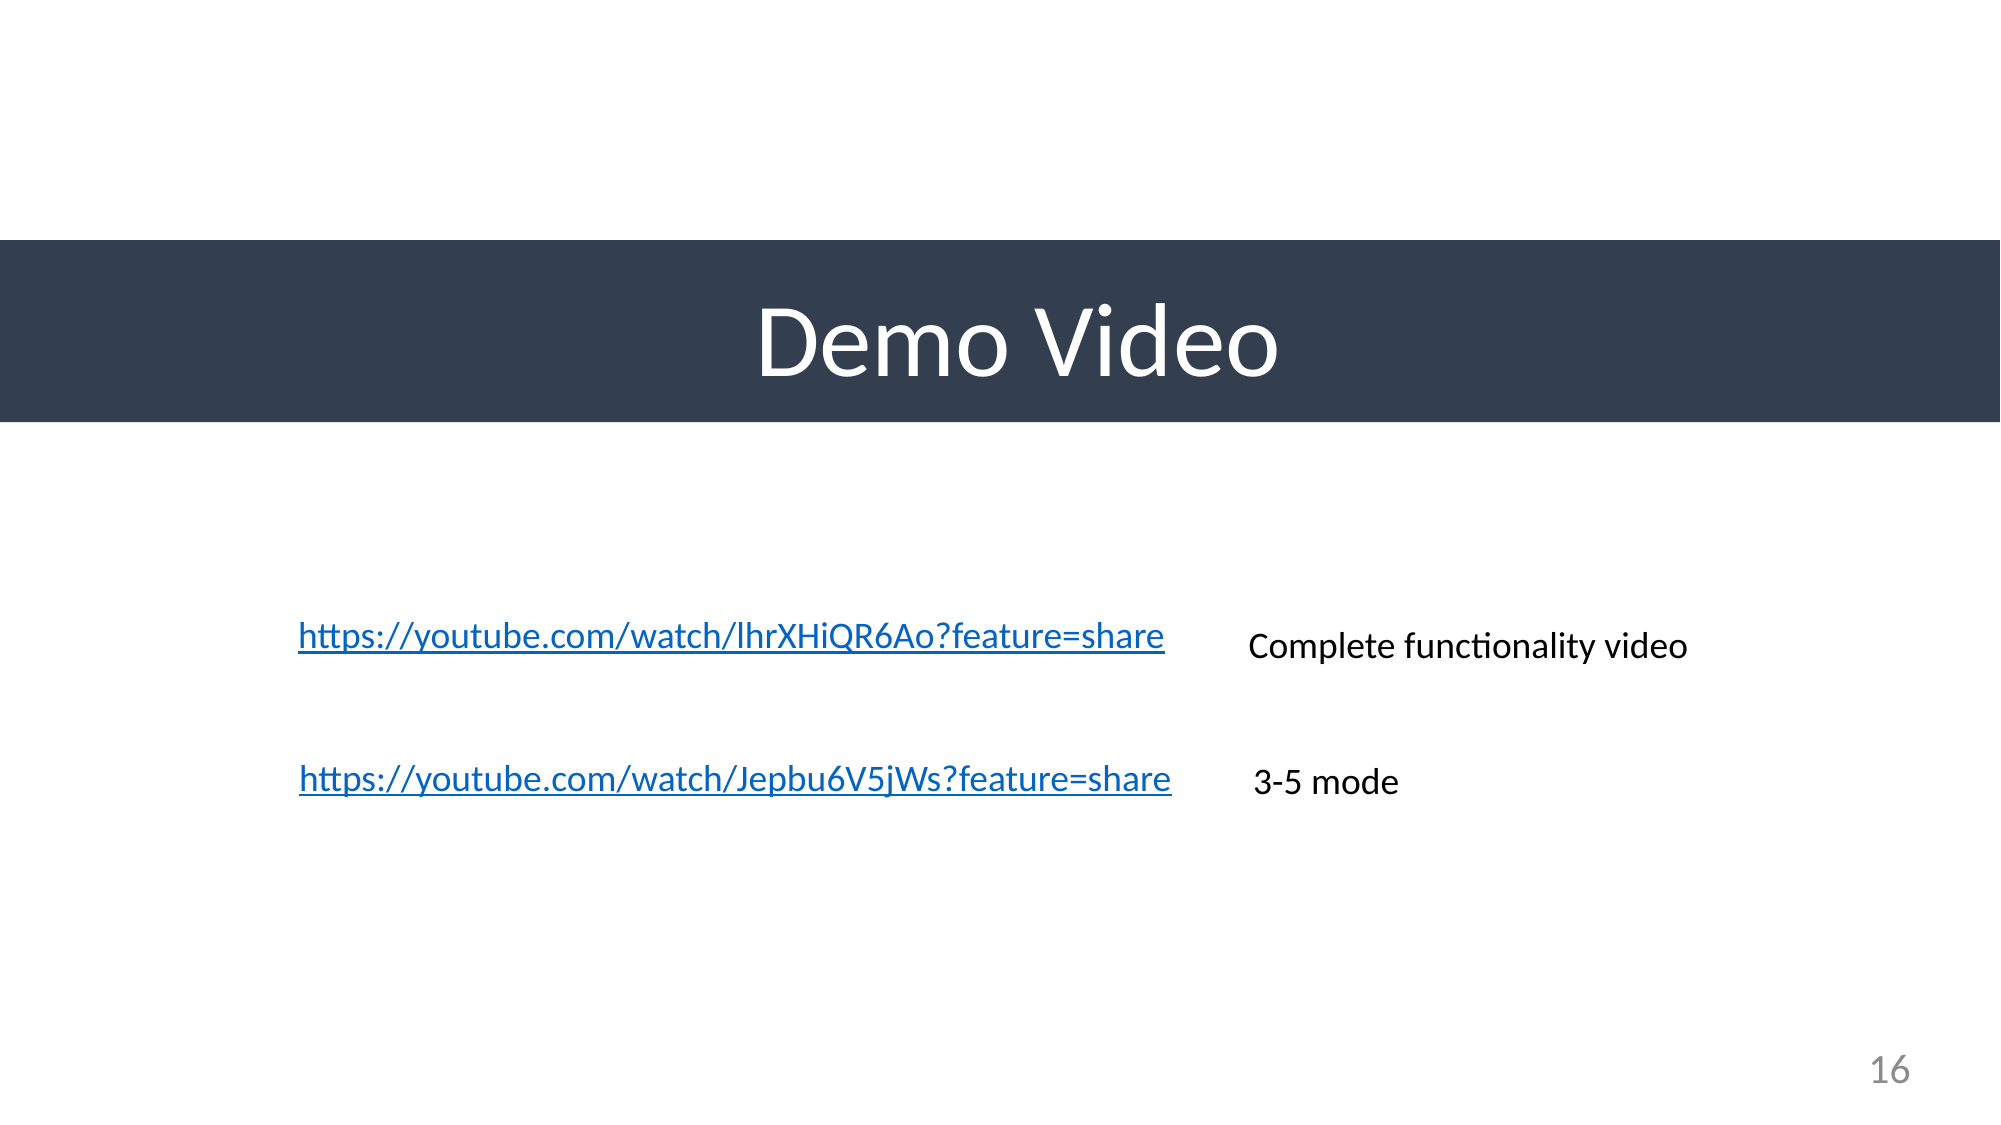

Demo Video
https://youtube.com/watch/lhrXHiQR6Ao?feature=share
Complete functionality video
https://youtube.com/watch/Jepbu6V5jWs?feature=share
3-5 mode
16